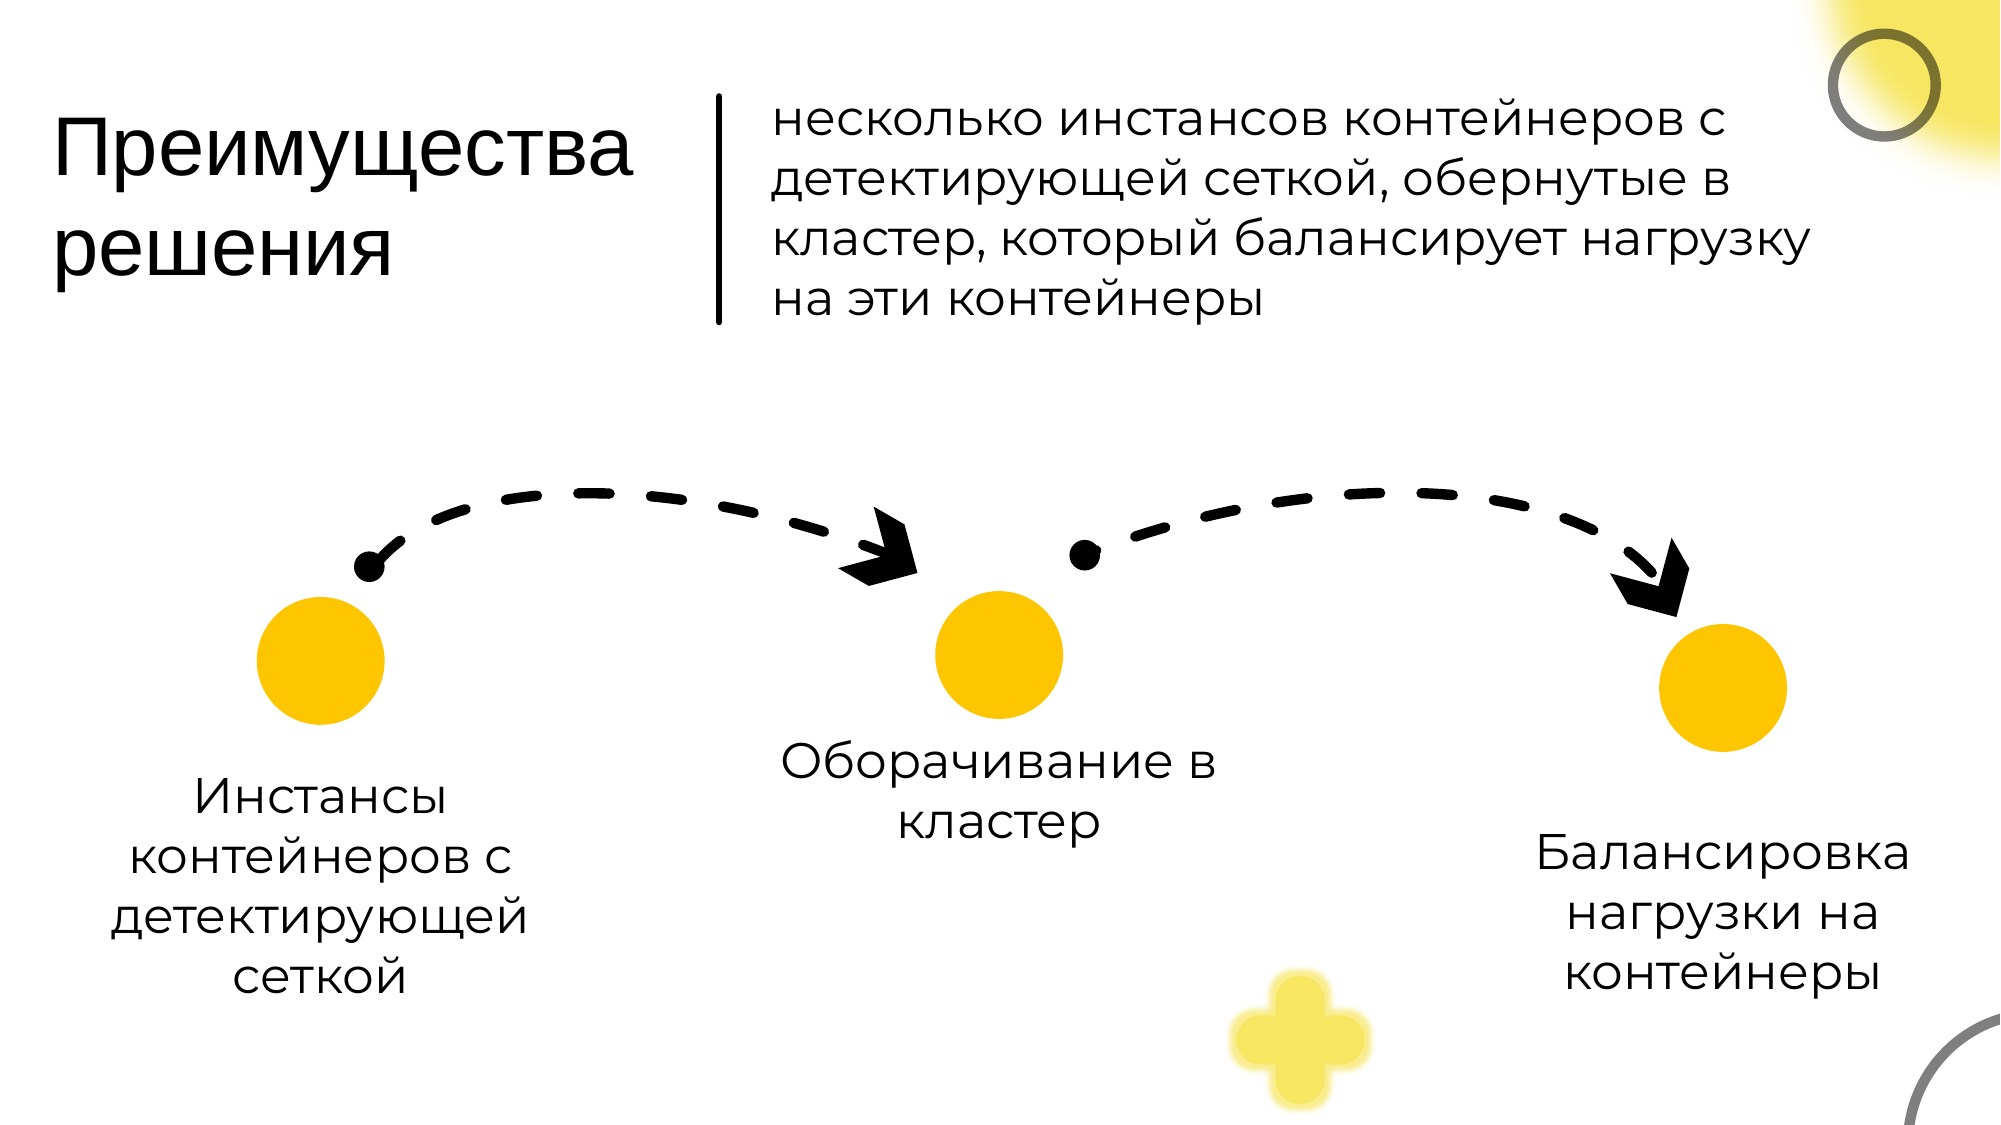

несколько инстансов контейнеров с детектирующей сеткой, обернутые в кластер, который балансирует нагрузку на эти контейнеры
Преимущества решения

Оборачивание в кластер
Инстансы контейнеров с детектирующей сеткой
Балансировка нагрузки на контейнеры